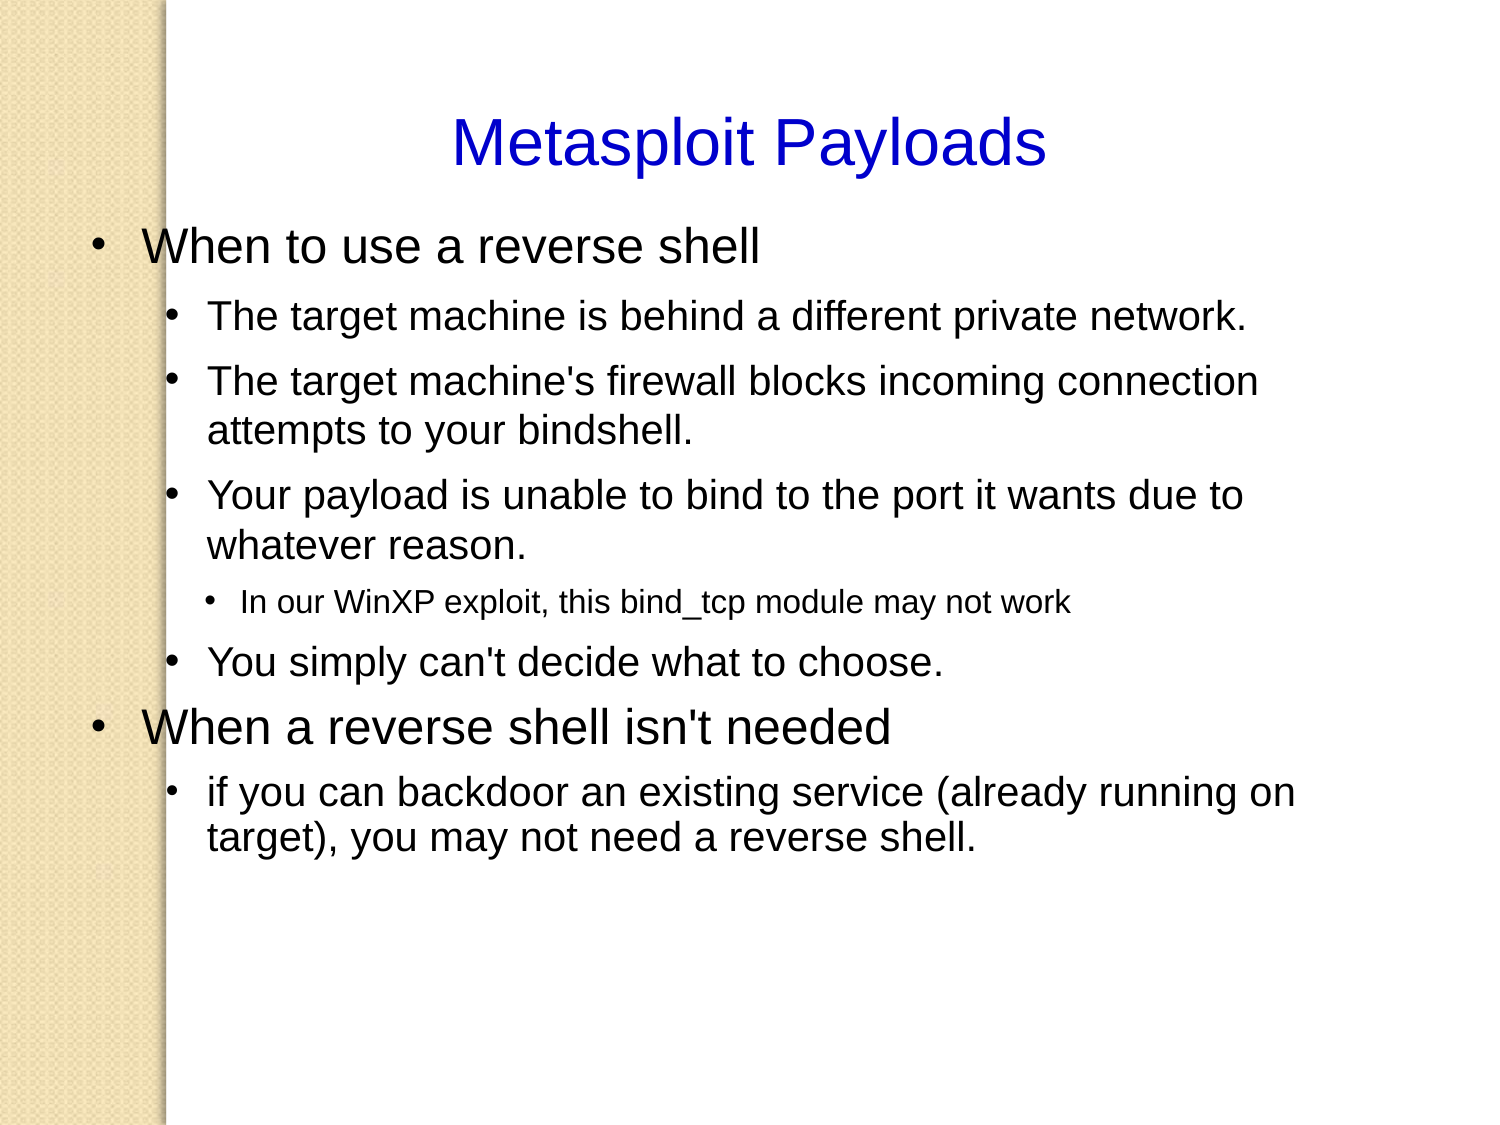

Metasploit Payloads
When to use a reverse shell
The target machine is behind a different private network.
The target machine's firewall blocks incoming connection attempts to your bindshell.
Your payload is unable to bind to the port it wants due to whatever reason.
In our WinXP exploit, this bind_tcp module may not work
You simply can't decide what to choose.
When a reverse shell isn't needed
if you can backdoor an existing service (already running on target), you may not need a reverse shell.